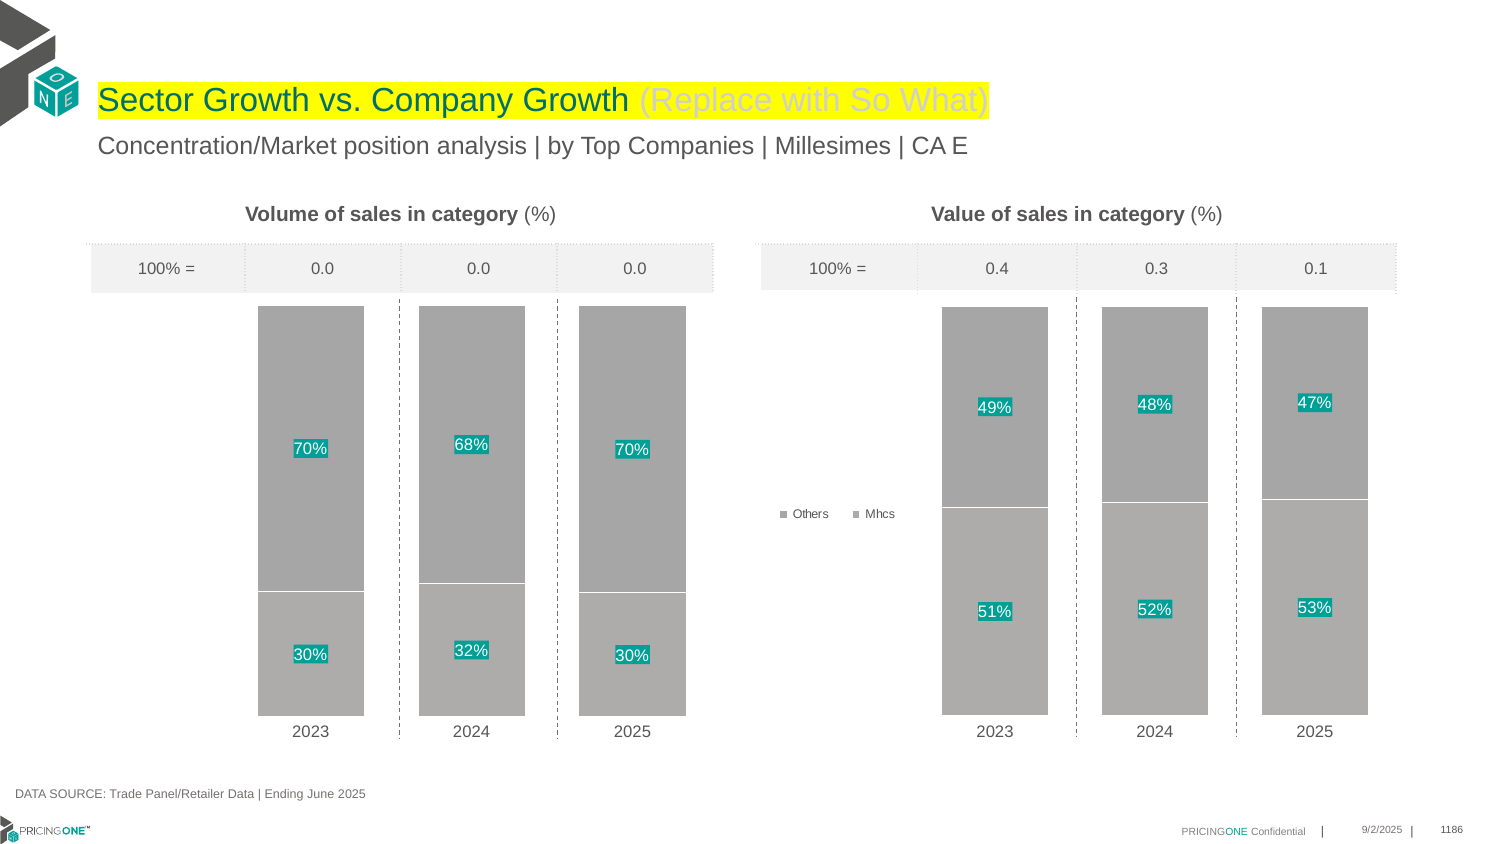

# Sector Growth vs. Company Growth (Replace with So What)
Concentration/Market position analysis | by Top Companies | Millesimes | CA E
| Volume of sales in category (%) |  |  |  |
| --- | --- | --- | --- |
| 100% = | 0.0 | 0.0 | 0.0 |
| Value of sales in category (%) |  |  |  |
| --- | --- | --- | --- |
| 100% = | 0.4 | 0.3 | 0.1 |

### Chart

| Category | Mhcs | Others |
|---|---|---|
| 2023 | 0.3036667853328587 | 0.6963332146671412 |
| 2024 | 0.32266549758877683 | 0.6773345024112231 |
| 2025 | 0.3002070393374741 | 0.6997929606625259 |

### Chart

| Category | Mhcs | Others |
|---|---|---|
| 2023 | 0.5084838402411295 | 0.49151615975887053 |
| 2024 | 0.5208761564251578 | 0.47912384357484217 |
| 2025 | 0.5280467791297663 | 0.4719532208702337 |
DATA SOURCE: Trade Panel/Retailer Data | Ending June 2025

9/2/2025
1186